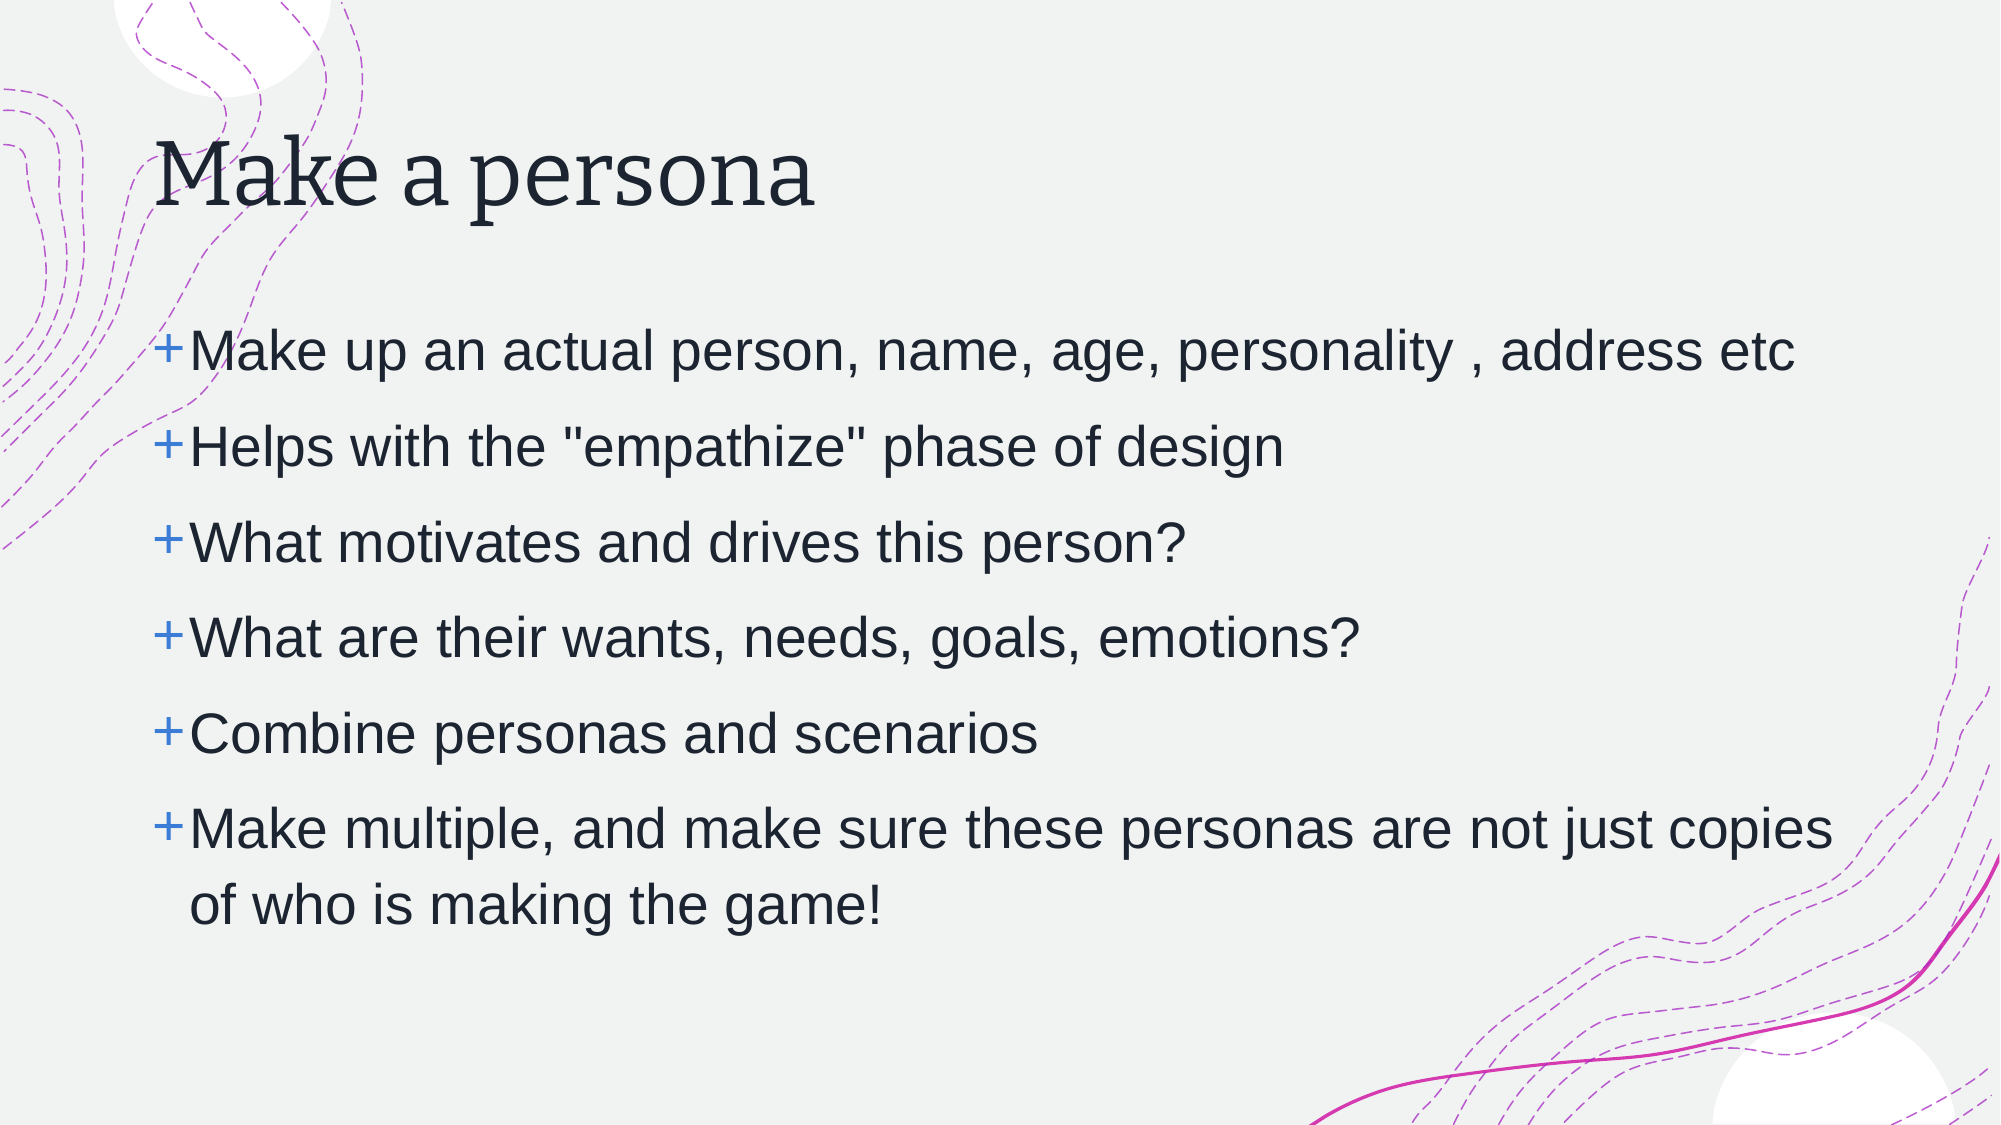

# Make a persona
Make up an actual person, name, age, personality , address etc
Helps with the "empathize" phase of design
What motivates and drives this person?
What are their wants, needs, goals, emotions?
Combine personas and scenarios
Make multiple, and make sure these personas are not just copies of who is making the game!